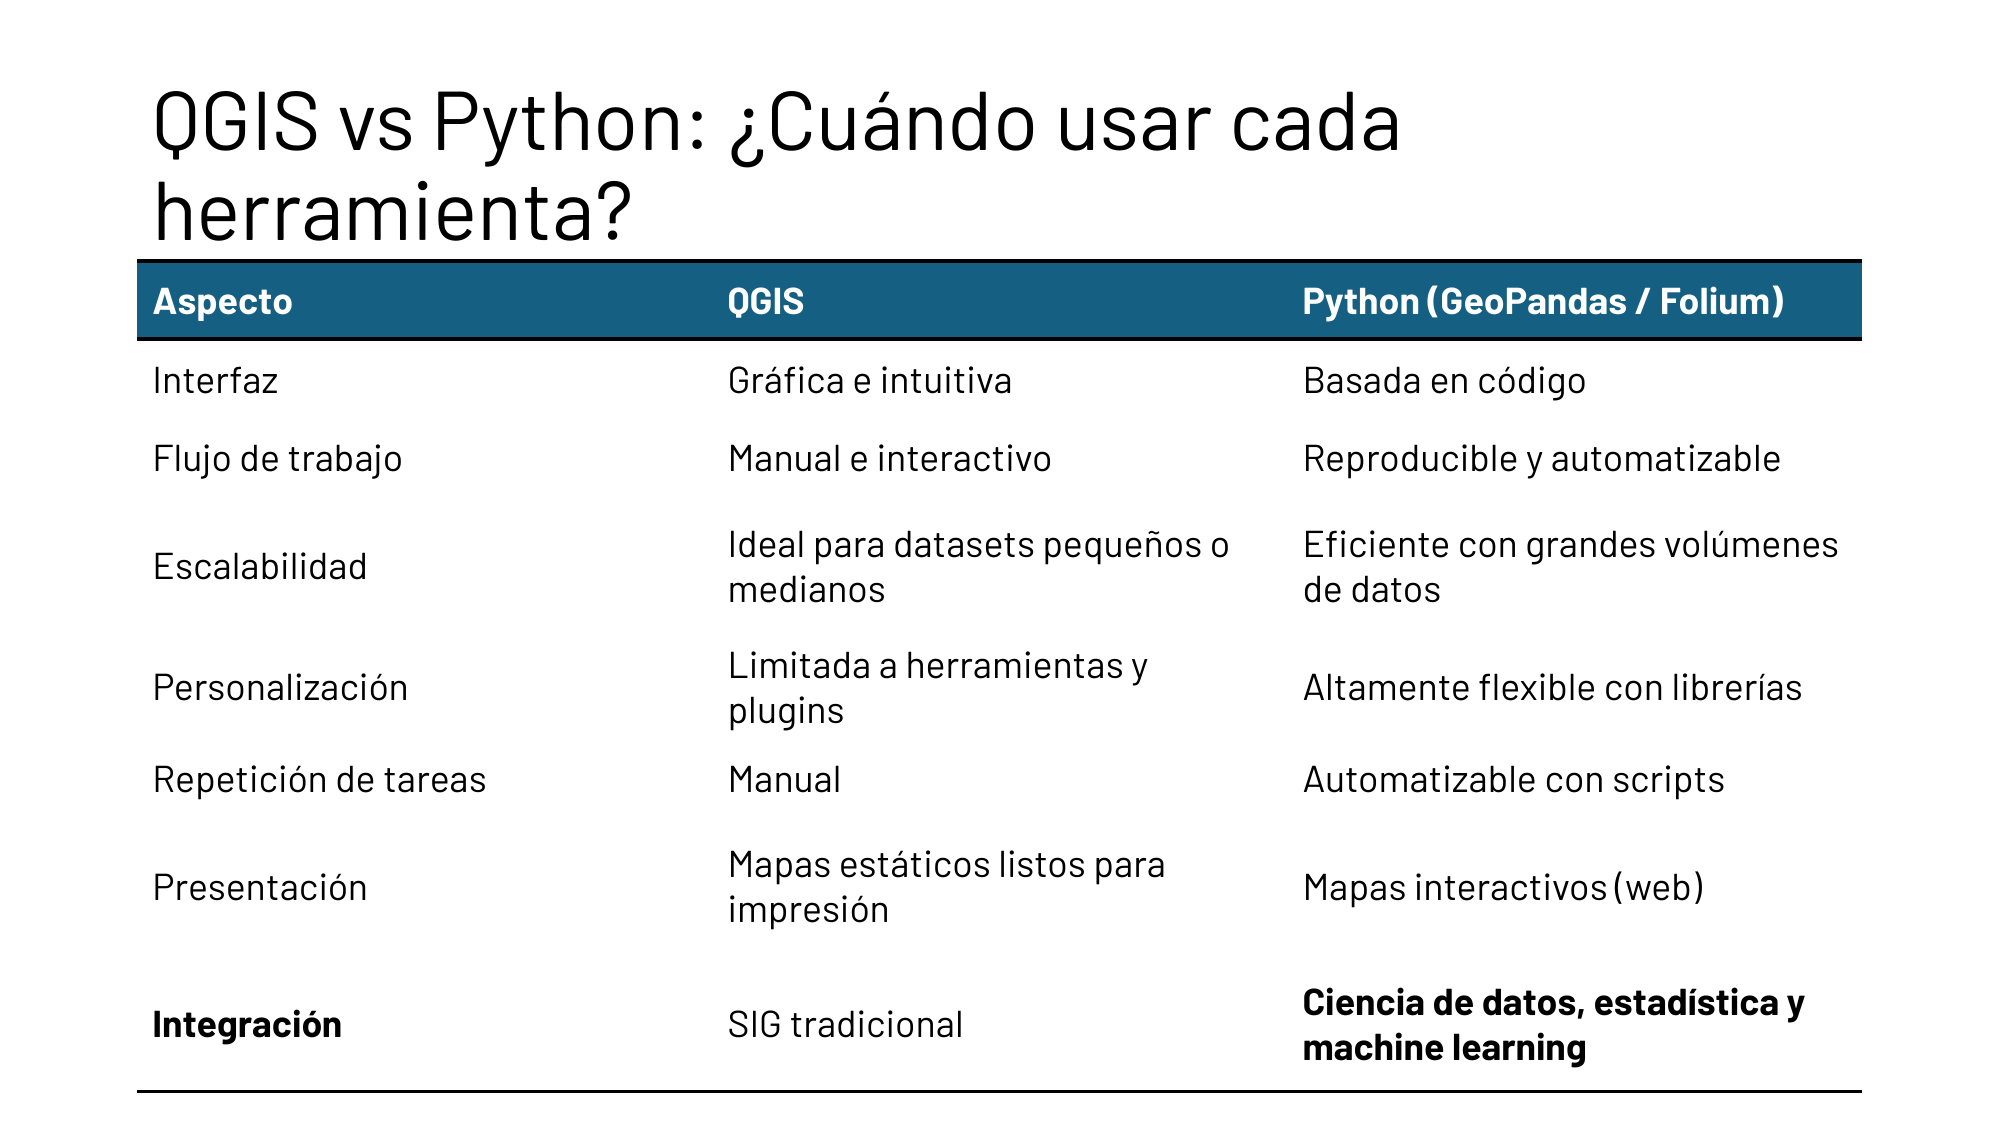

# QGIS vs Python: ¿Cuándo usar cada herramienta?
| Aspecto | QGIS | Python (GeoPandas / Folium) |
| --- | --- | --- |
| Interfaz | Gráfica e intuitiva | Basada en código |
| Flujo de trabajo | Manual e interactivo | Reproducible y automatizable |
| Escalabilidad | Ideal para datasets pequeños o medianos | Eficiente con grandes volúmenes de datos |
| Personalización | Limitada a herramientas y plugins | Altamente flexible con librerías |
| Repetición de tareas | Manual | Automatizable con scripts |
| Presentación | Mapas estáticos listos para impresión | Mapas interactivos (web) |
| Integración | SIG tradicional | Ciencia de datos, estadística y machine learning |